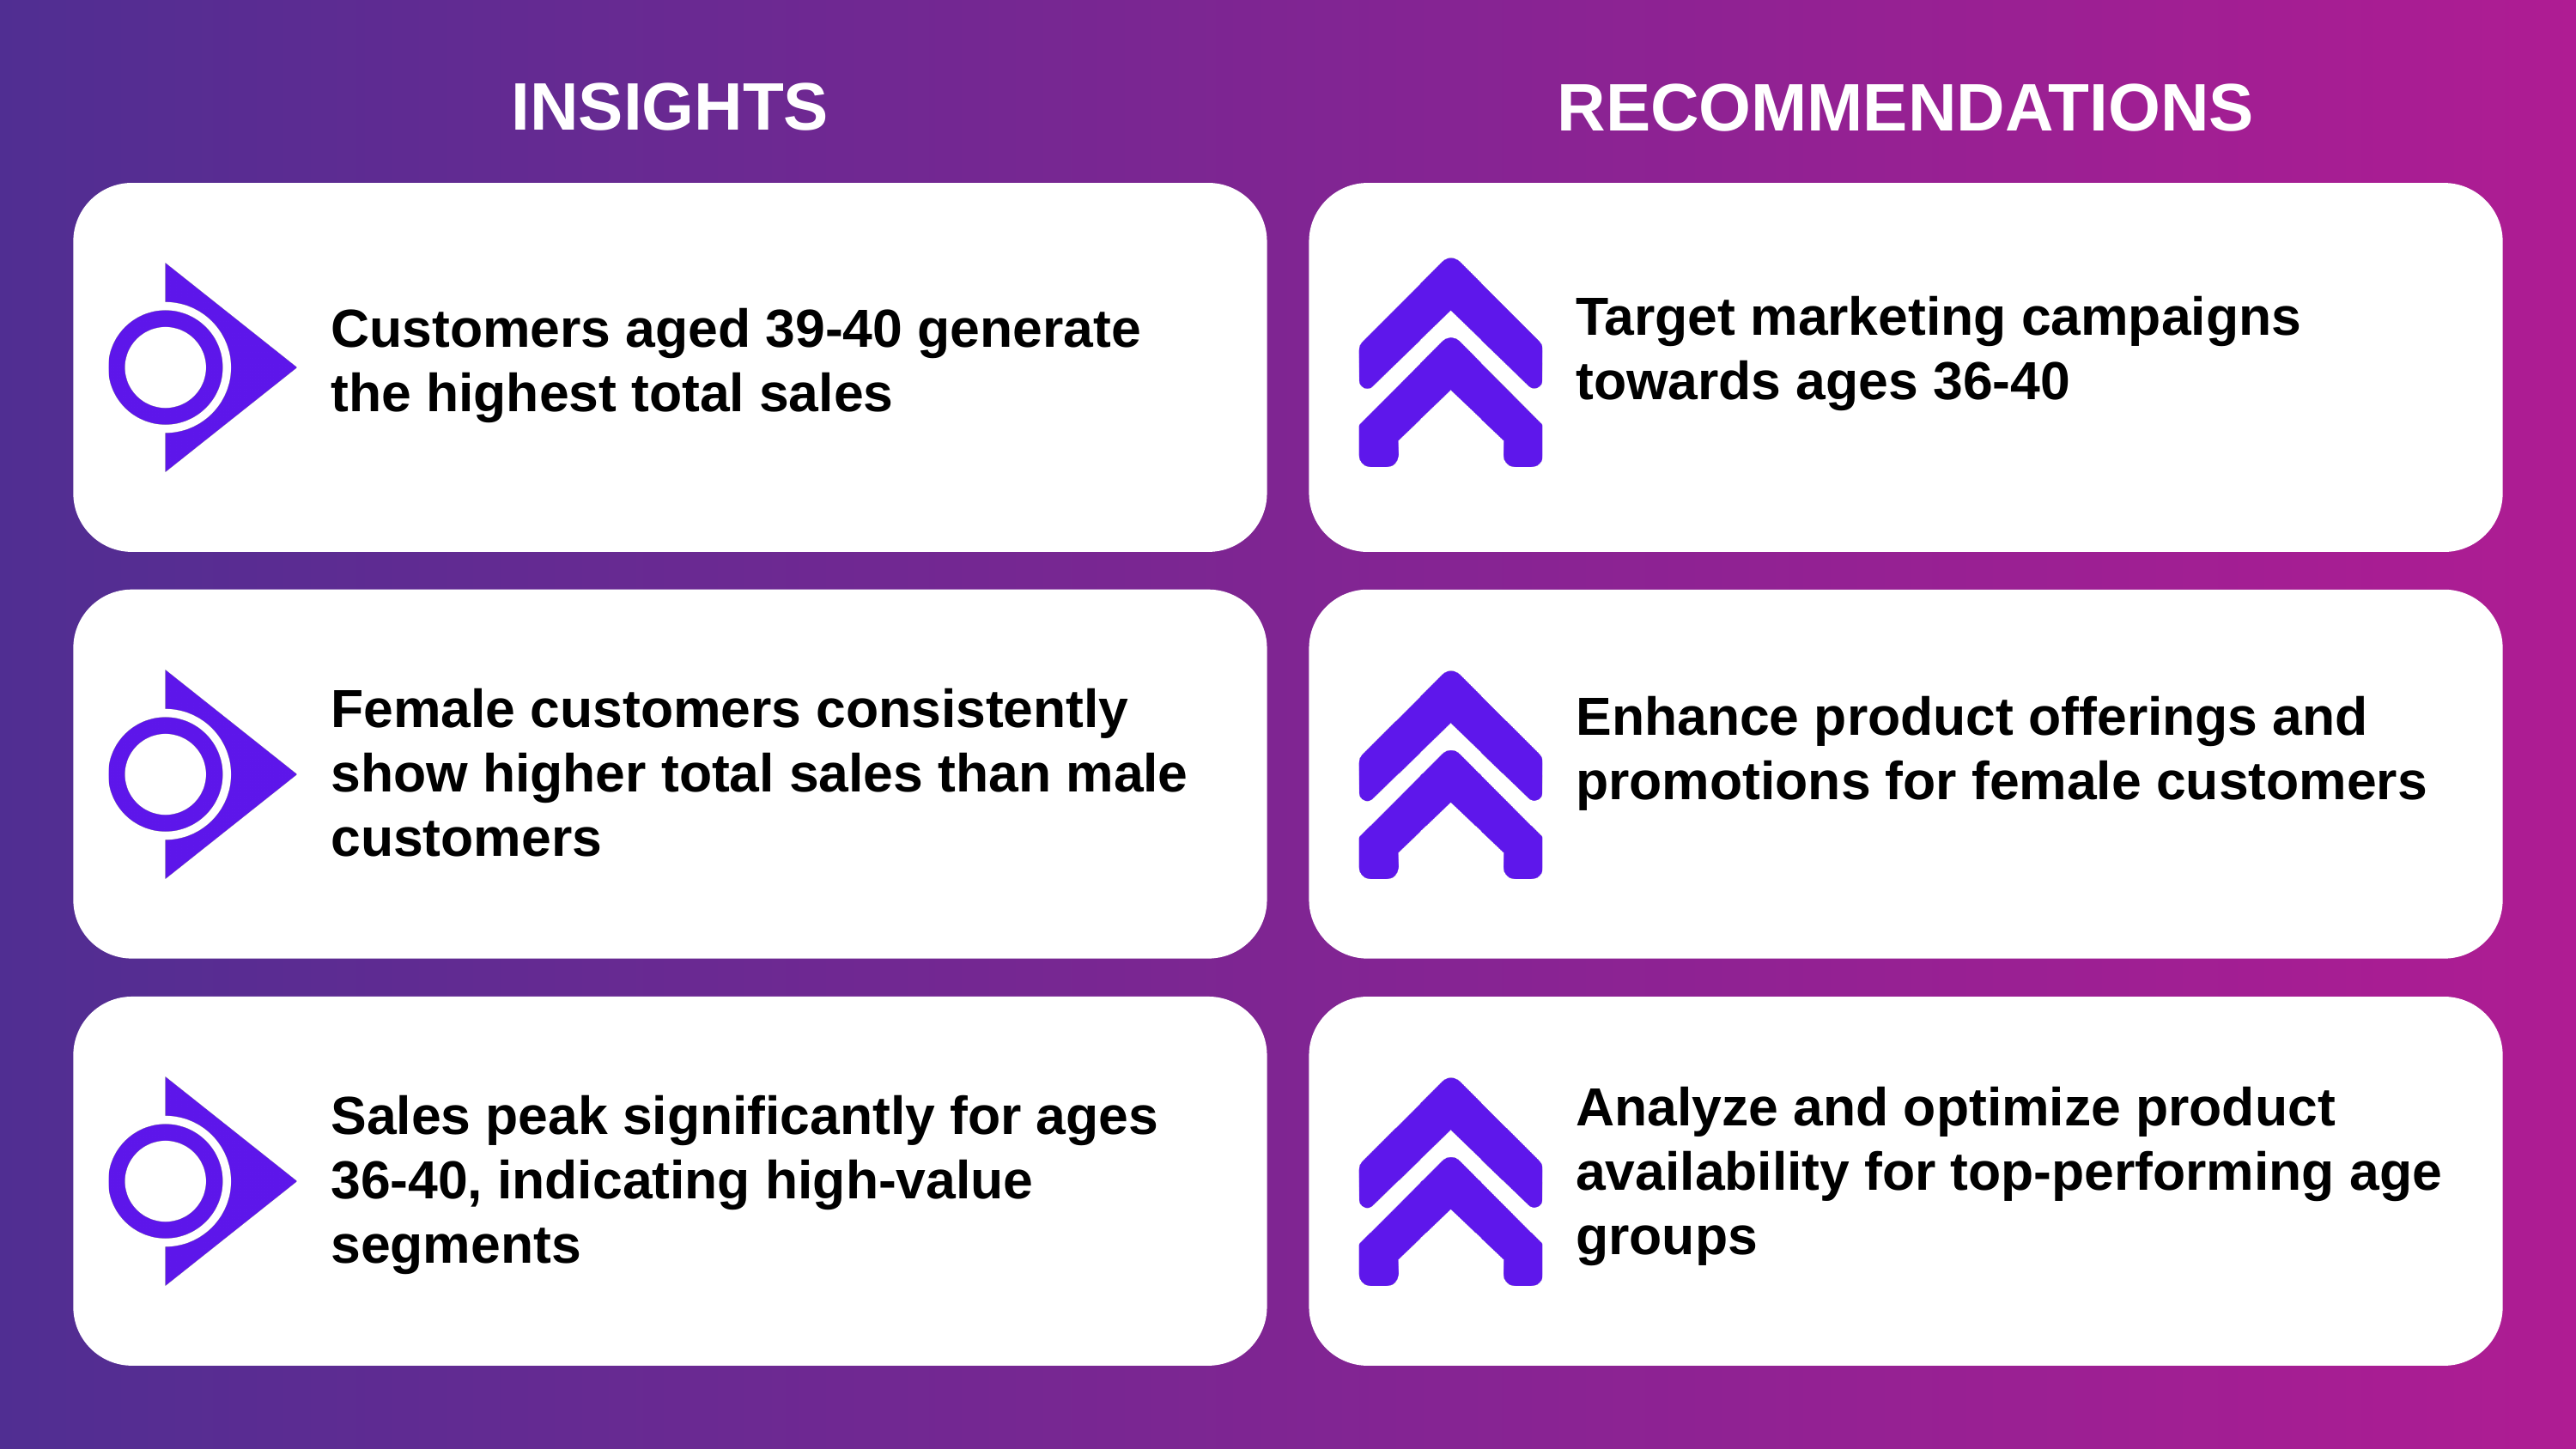

INSIGHTS
RECOMMENDATIONS

Target marketing campaigns towards ages 36-40
Customers aged 39-40 generate the highest total sales

Female customers consistently show higher total sales than male customers
Enhance product offerings and promotions for female customers

Analyze and optimize product availability for top-performing age groups

Sales peak significantly for ages 36-40, indicating high-value segments